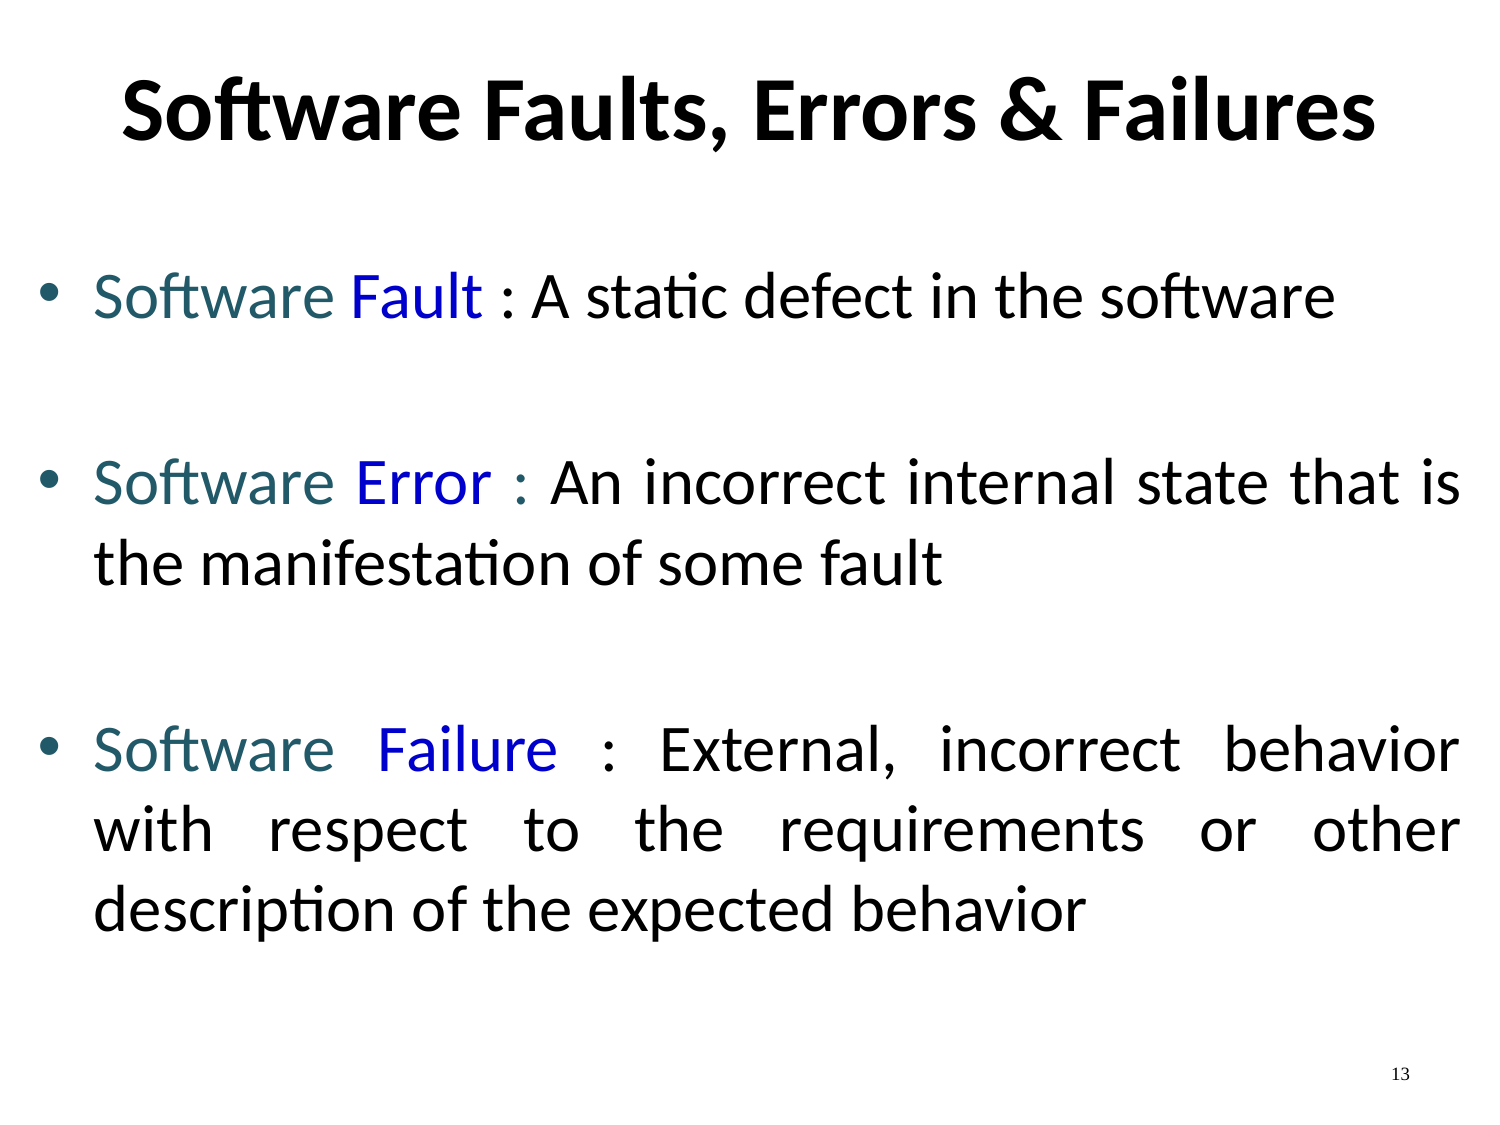

# Software Faults, Errors & Failures
Software Fault : A static defect in the software

Software Error : An incorrect internal state that is the manifestation of some fault

Software Failure : External, incorrect behavior with respect to the requirements or other description of the expected behavior

13